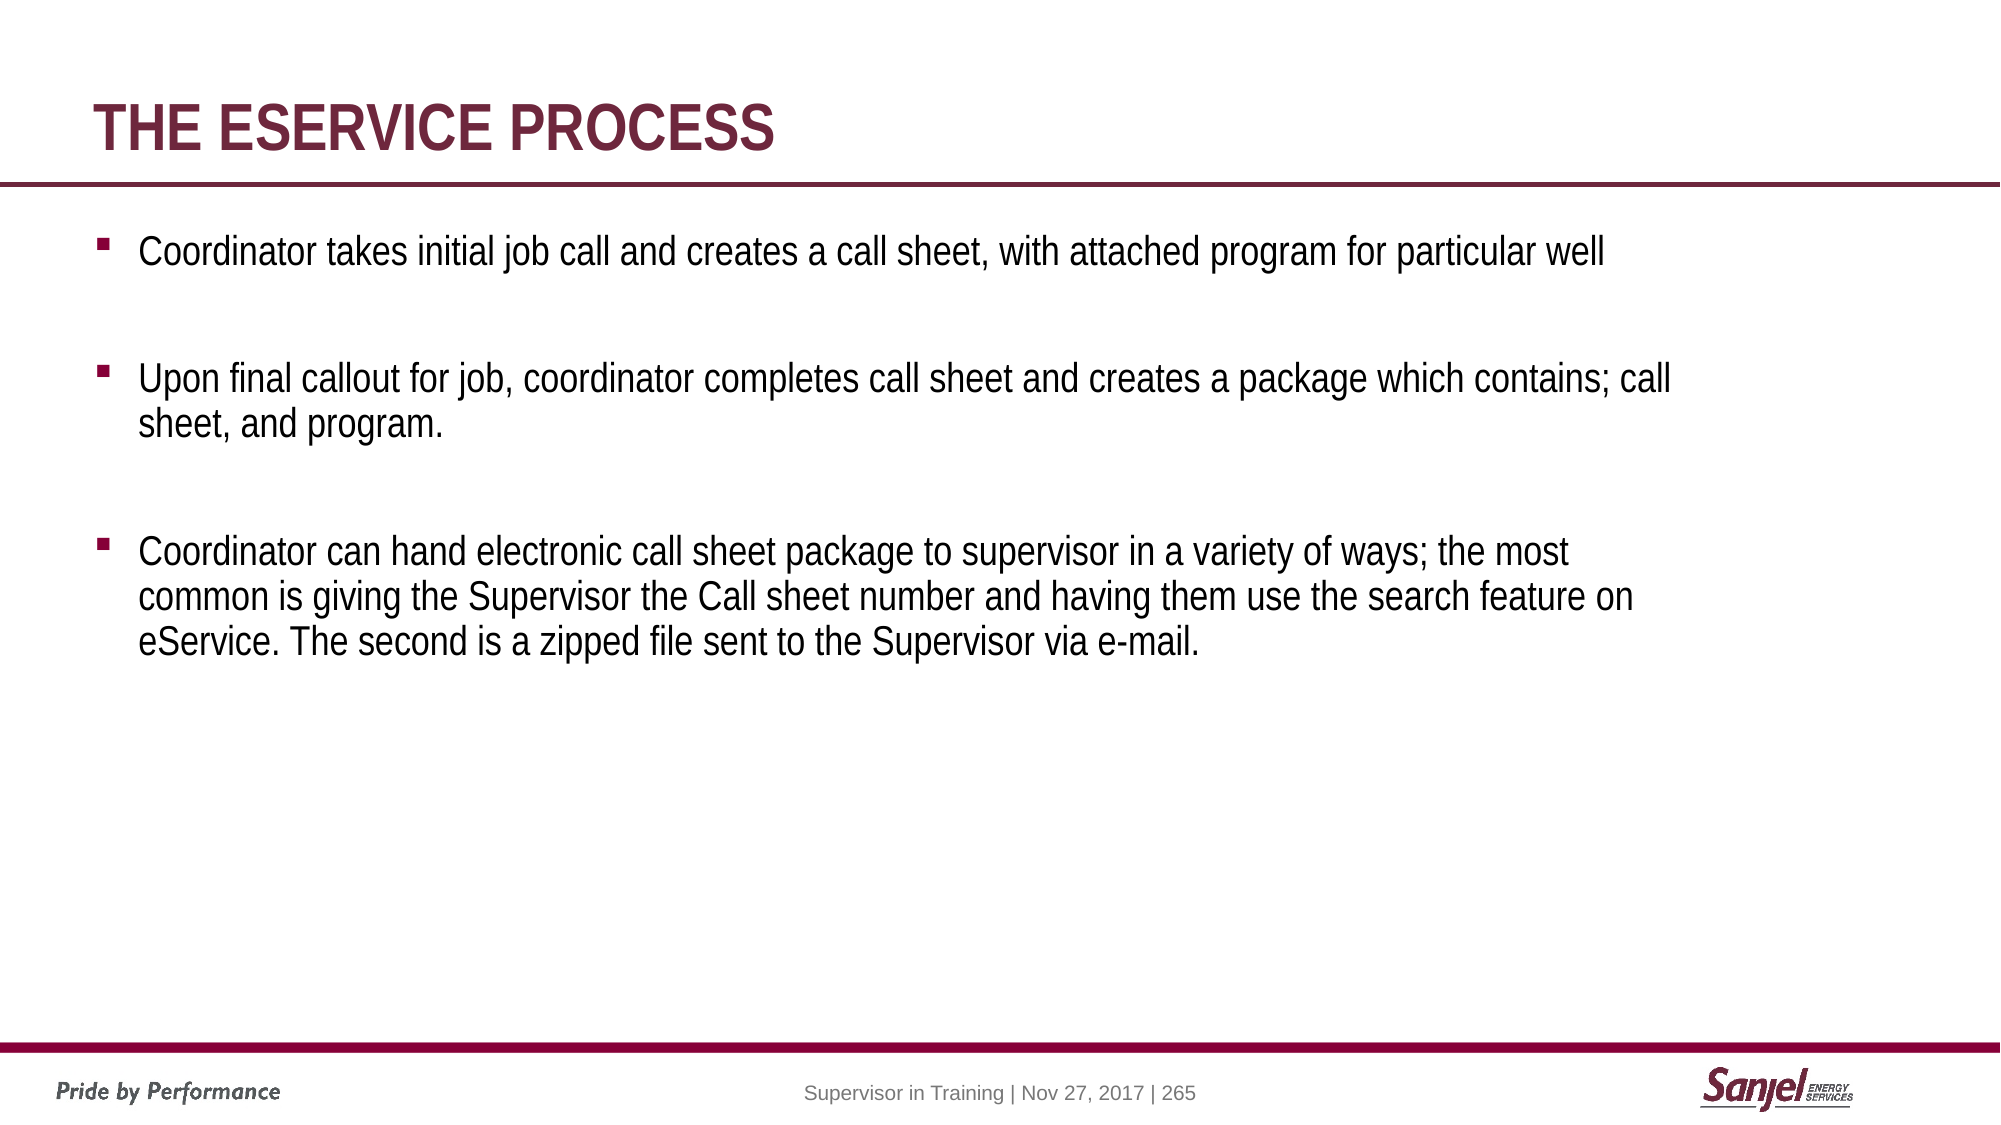

# The eservice process
Coordinator takes initial job call and creates a call sheet, with attached program for particular well

Upon final callout for job, coordinator completes call sheet and creates a package which contains; call sheet, and program.

Coordinator can hand electronic call sheet package to supervisor in a variety of ways; the most common is giving the Supervisor the Call sheet number and having them use the search feature on eService. The second is a zipped file sent to the Supervisor via e-mail.